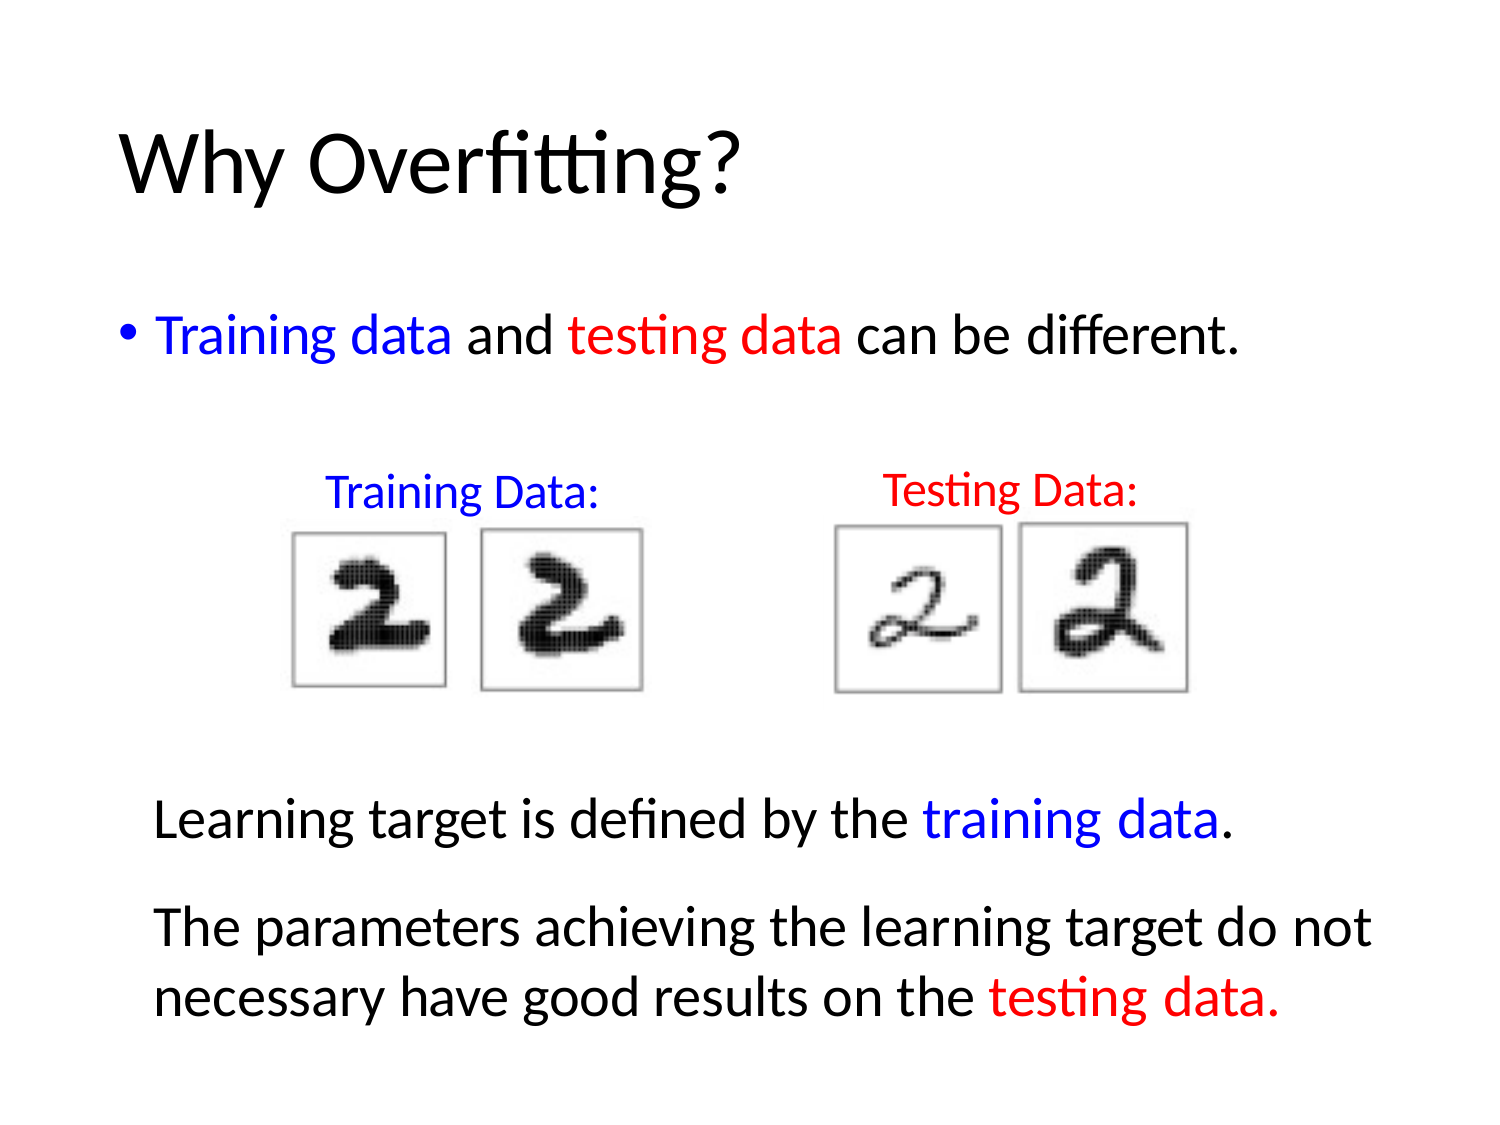

# Why Overfitting?
Training data and testing data can be different.
Testing Data:
Training Data:

Learning target is defined by the training data.
The parameters achieving the learning target do not
necessary have good results on the testing data.